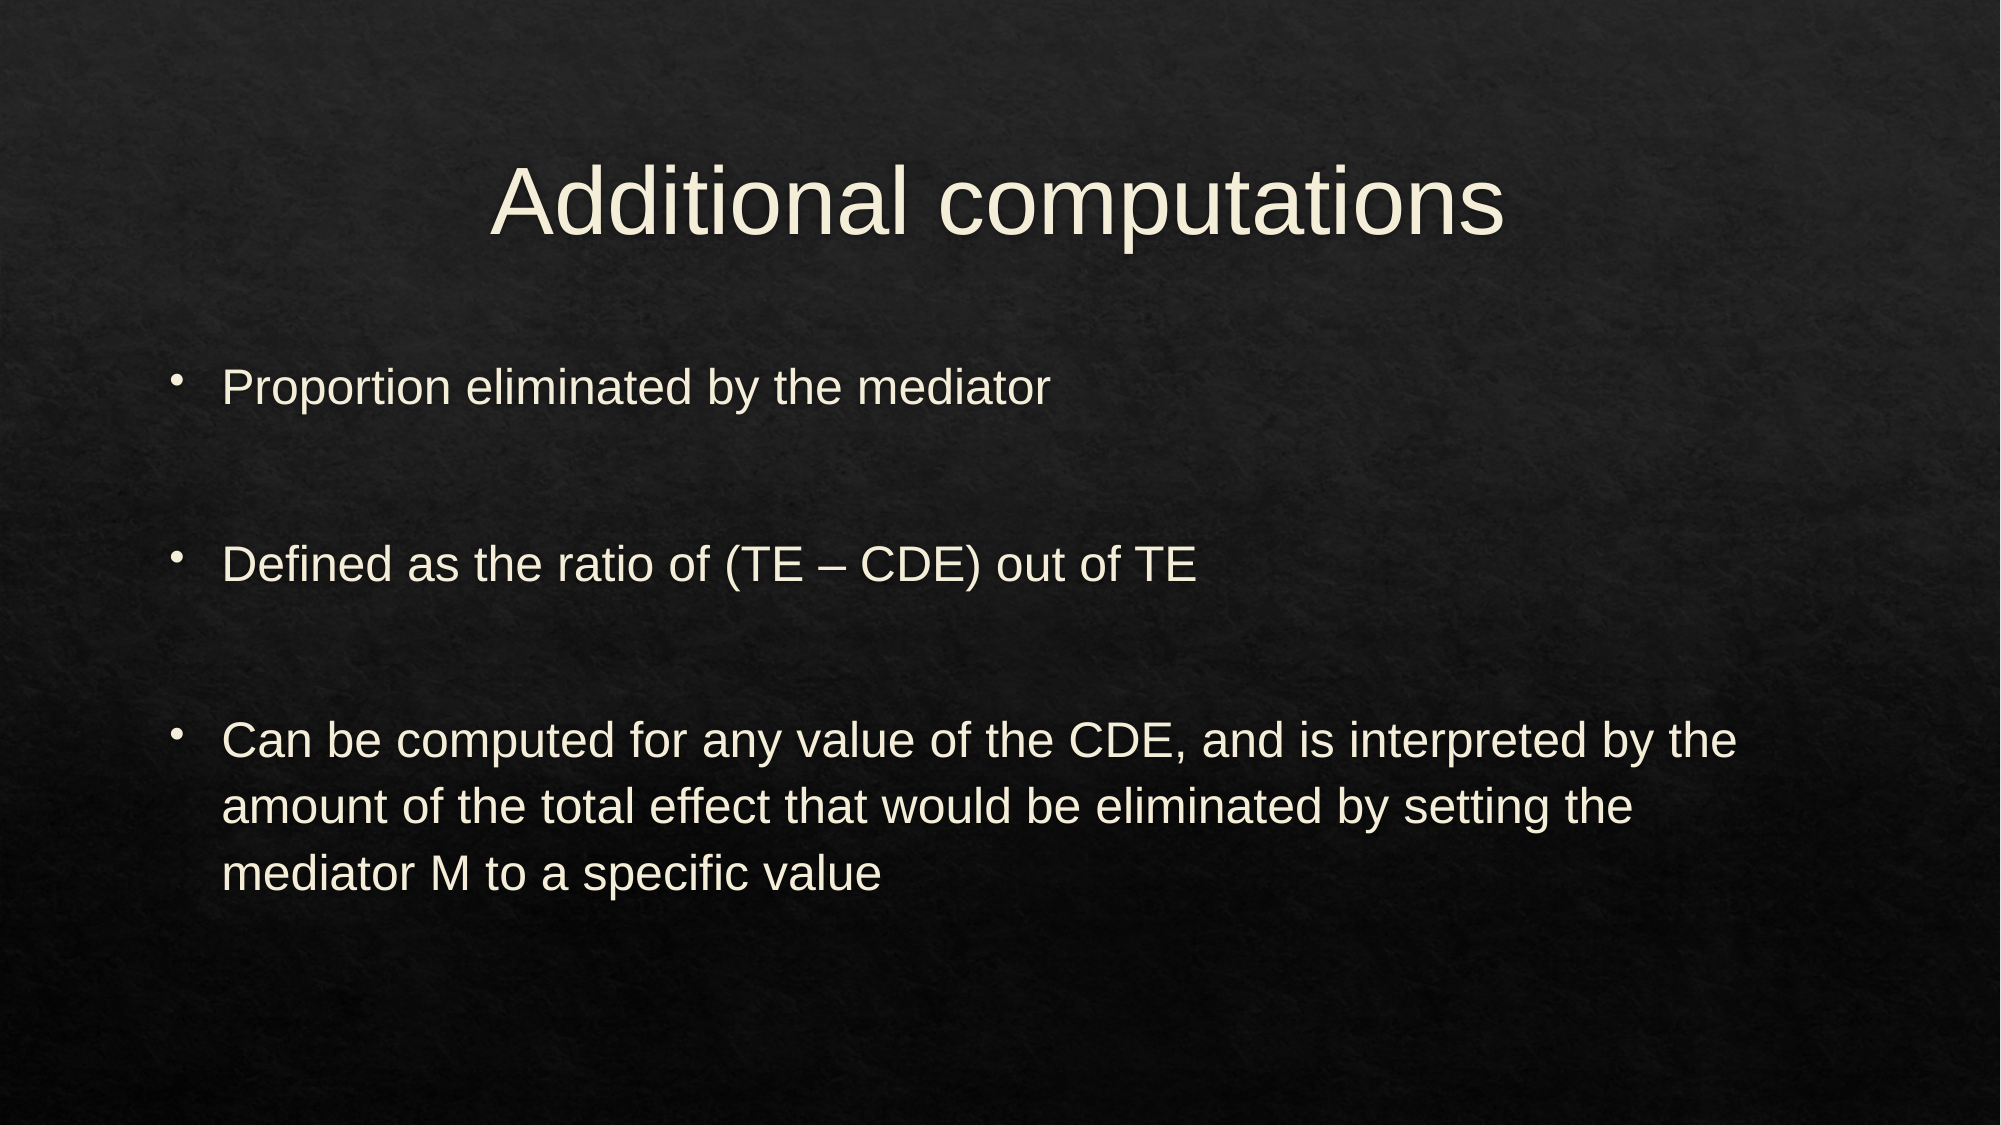

# Additional computations
Proportion eliminated by the mediator

Defined as the ratio of (TE – CDE) out of TE

Can be computed for any value of the CDE, and is interpreted by the amount of the total effect that would be eliminated by setting the mediator M to a specific value